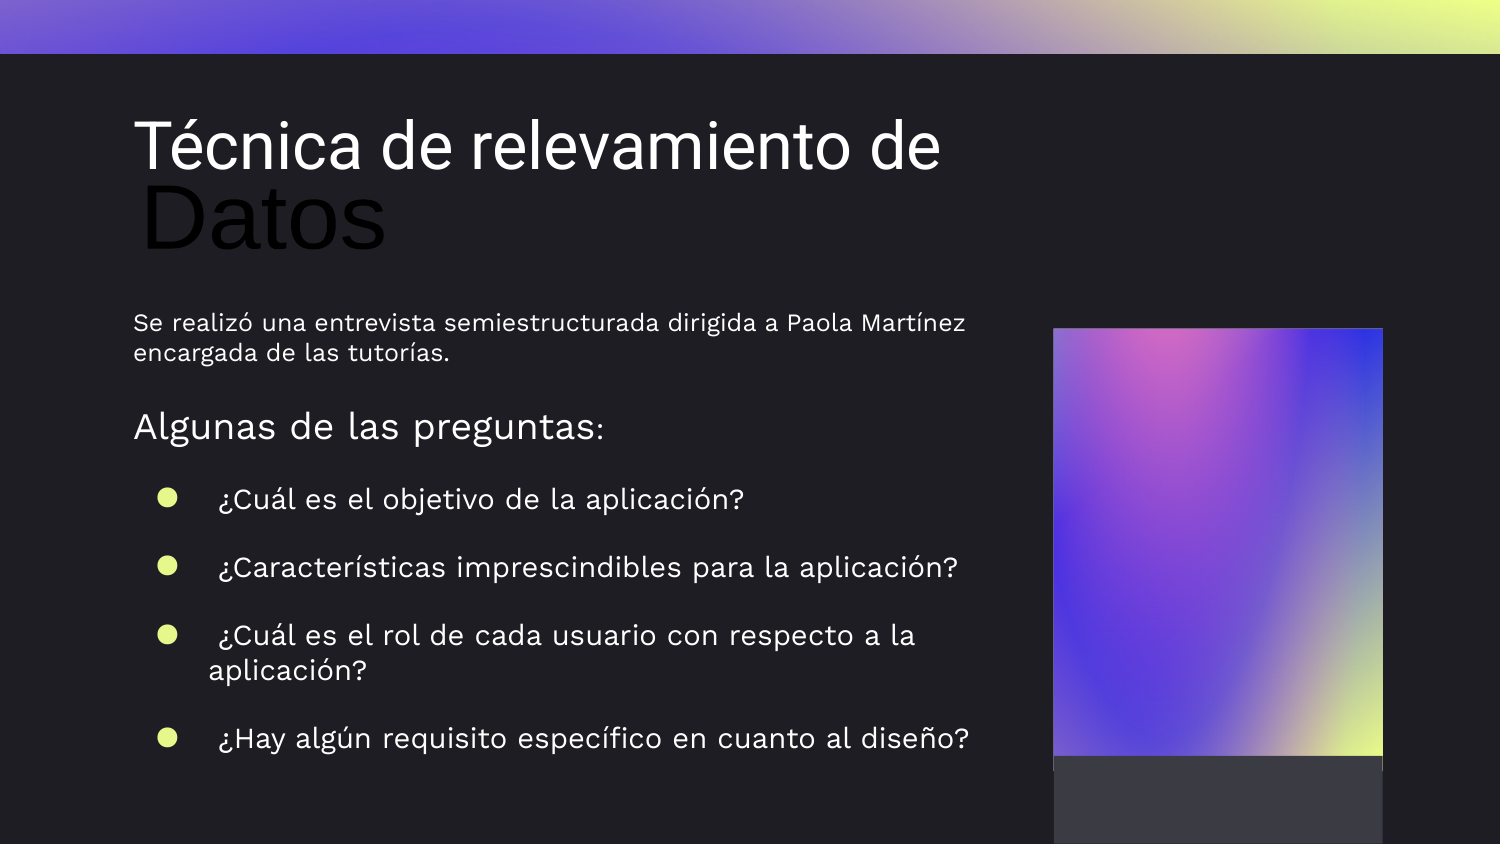

# Técnica de relevamiento de
Datos
Se realizó una entrevista semiestructurada dirigida a Paola Martínez encargada de las tutorías.

Algunas de las preguntas:
 ¿Cuál es el objetivo de la aplicación?
 ¿Características imprescindibles para la aplicación?
 ¿Cuál es el rol de cada usuario con respecto a la aplicación?
 ¿Hay algún requisito específico en cuanto al diseño?